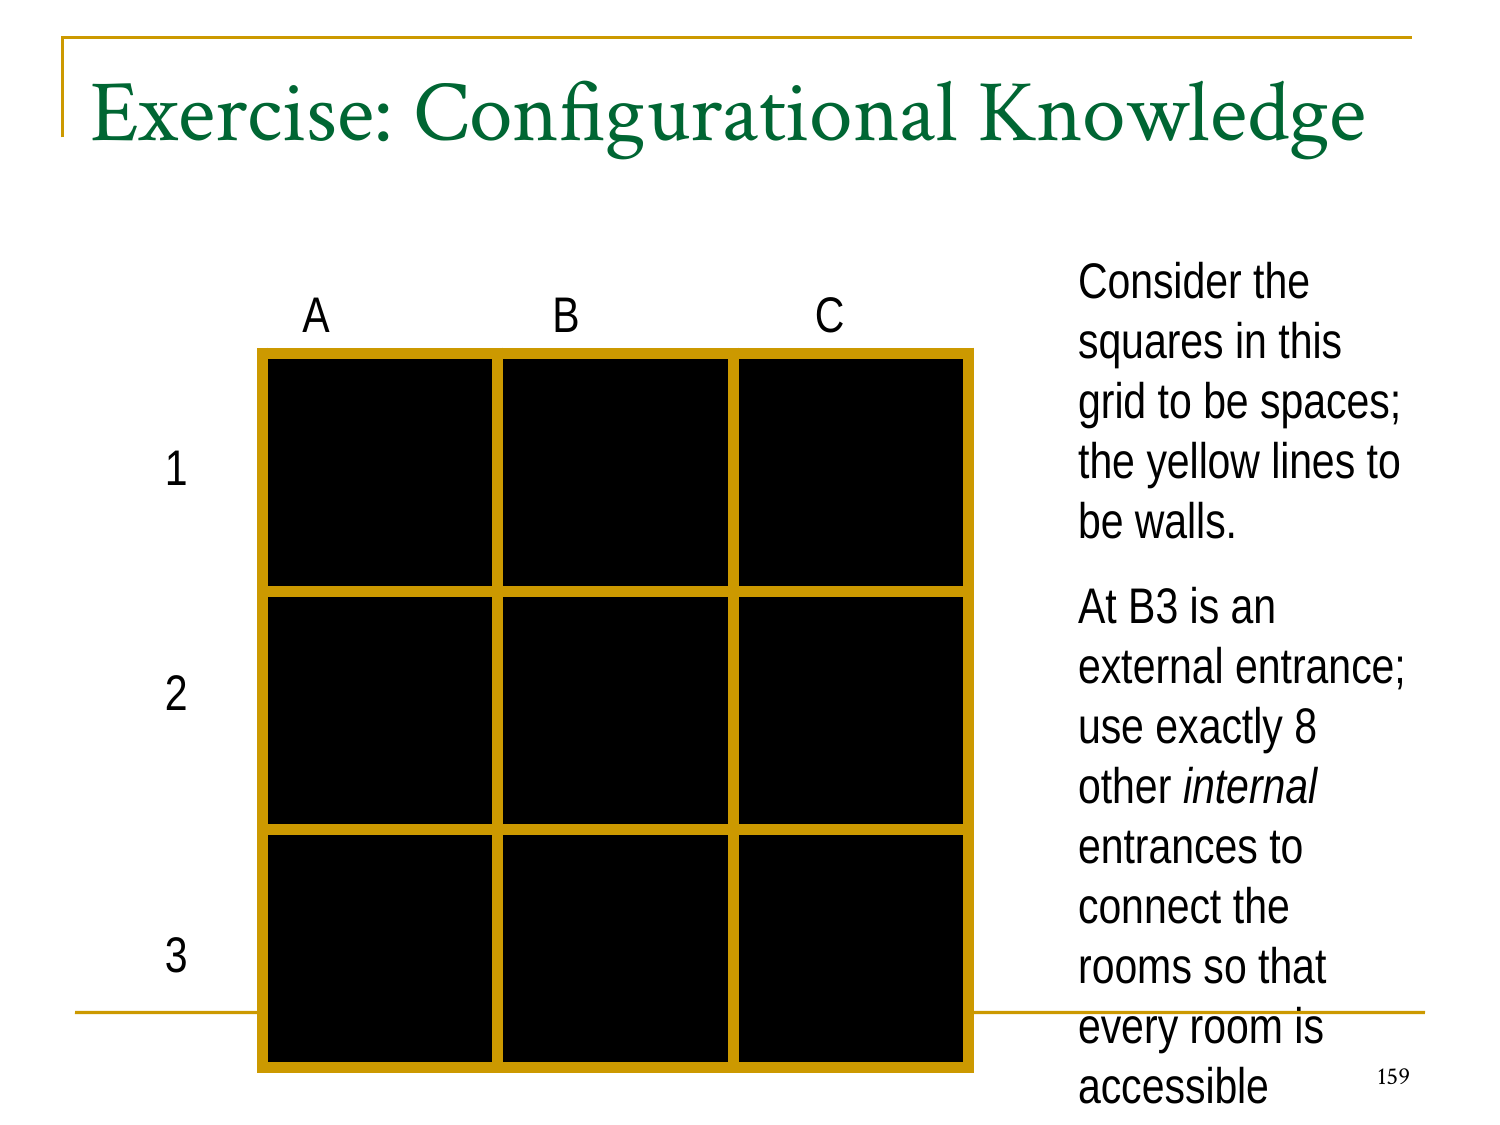

# Exercise: Configurational Knowledge

Consider the squares in this grid to be spaces; the yellow lines to be walls.
At B3 is an external entrance; use exactly 8 other internal entrances to connect the rooms so that every room is accessible
A
B
C
|  |  |  |
| --- | --- | --- |
|  |  |  |
|  |  |  |
1
2
3

159